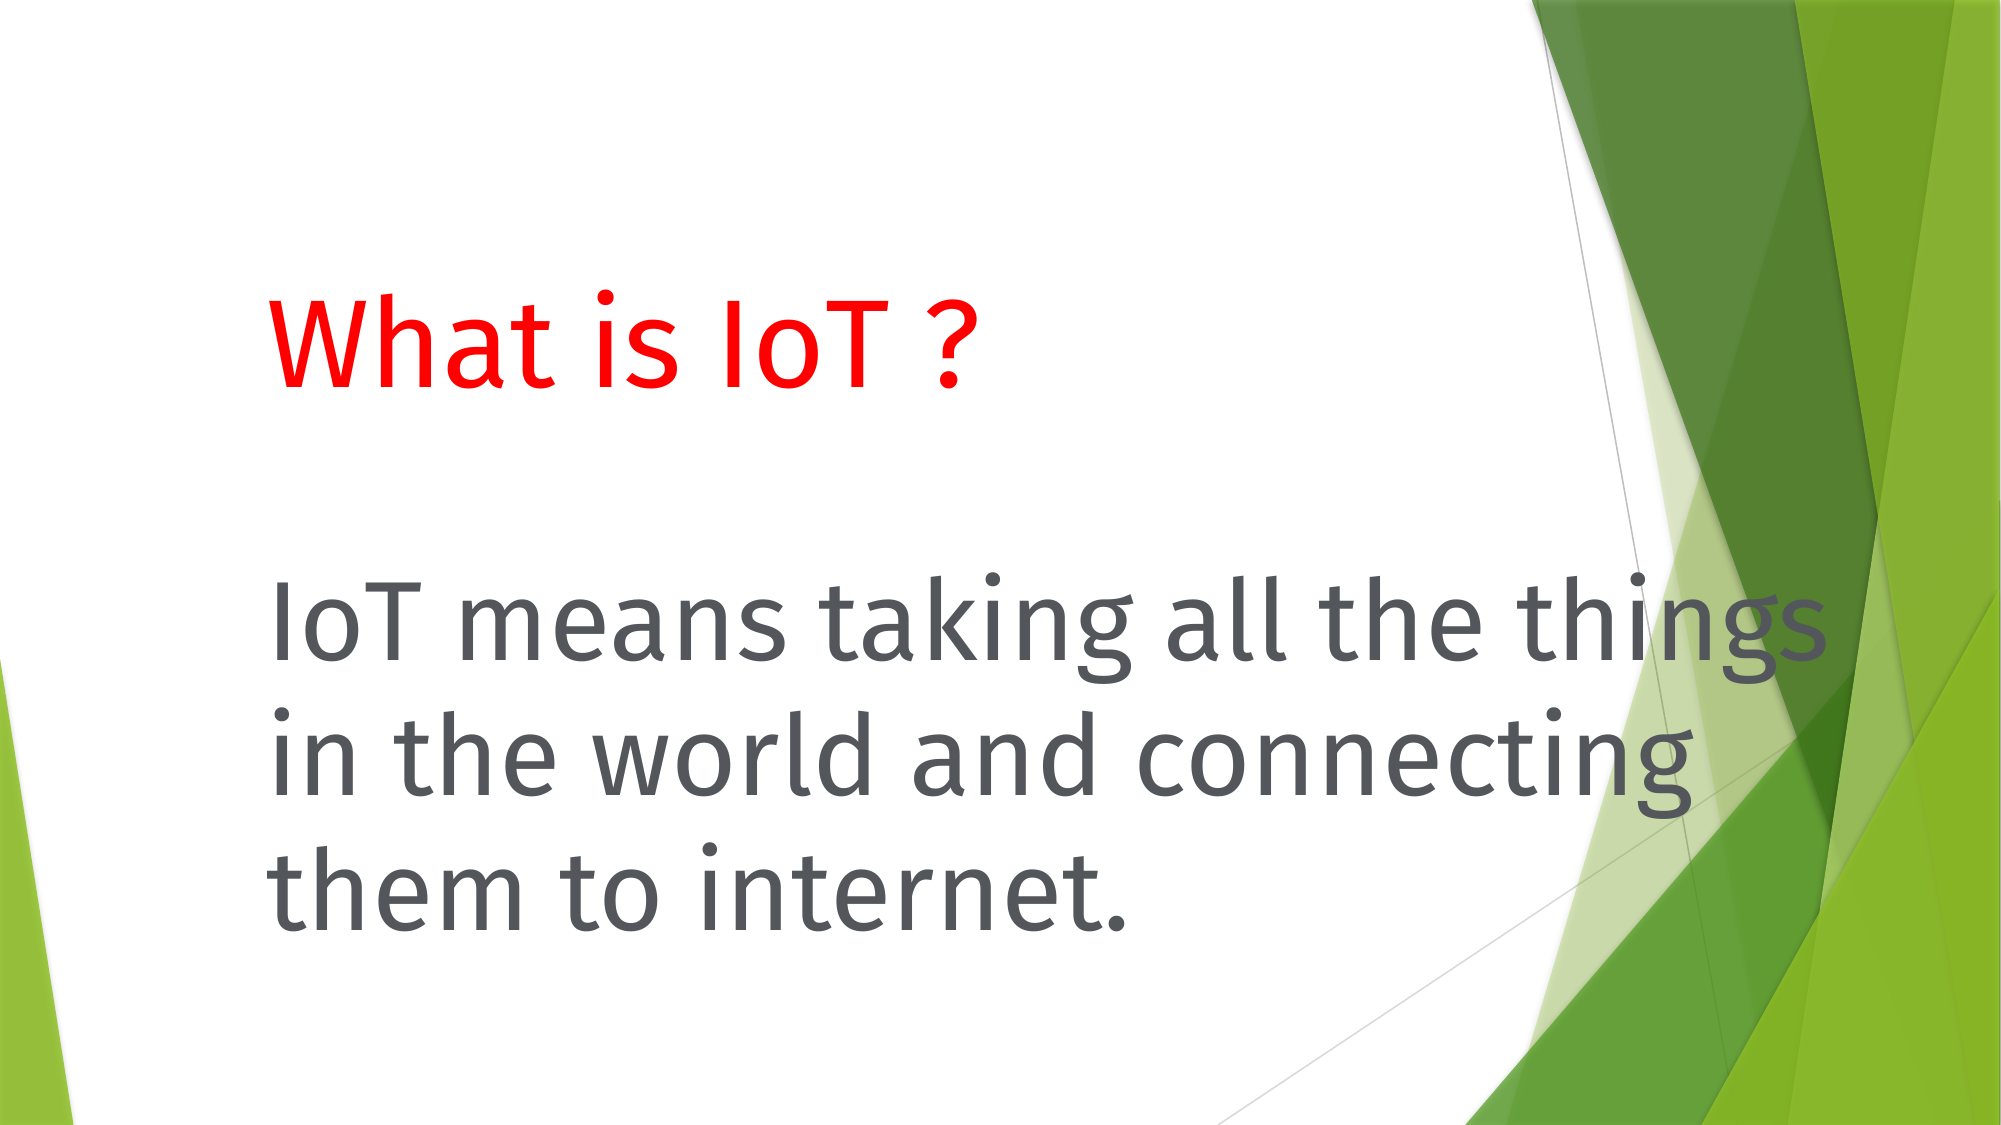

What is IoT ?

IoT means taking all the things in the world and connecting them to internet.